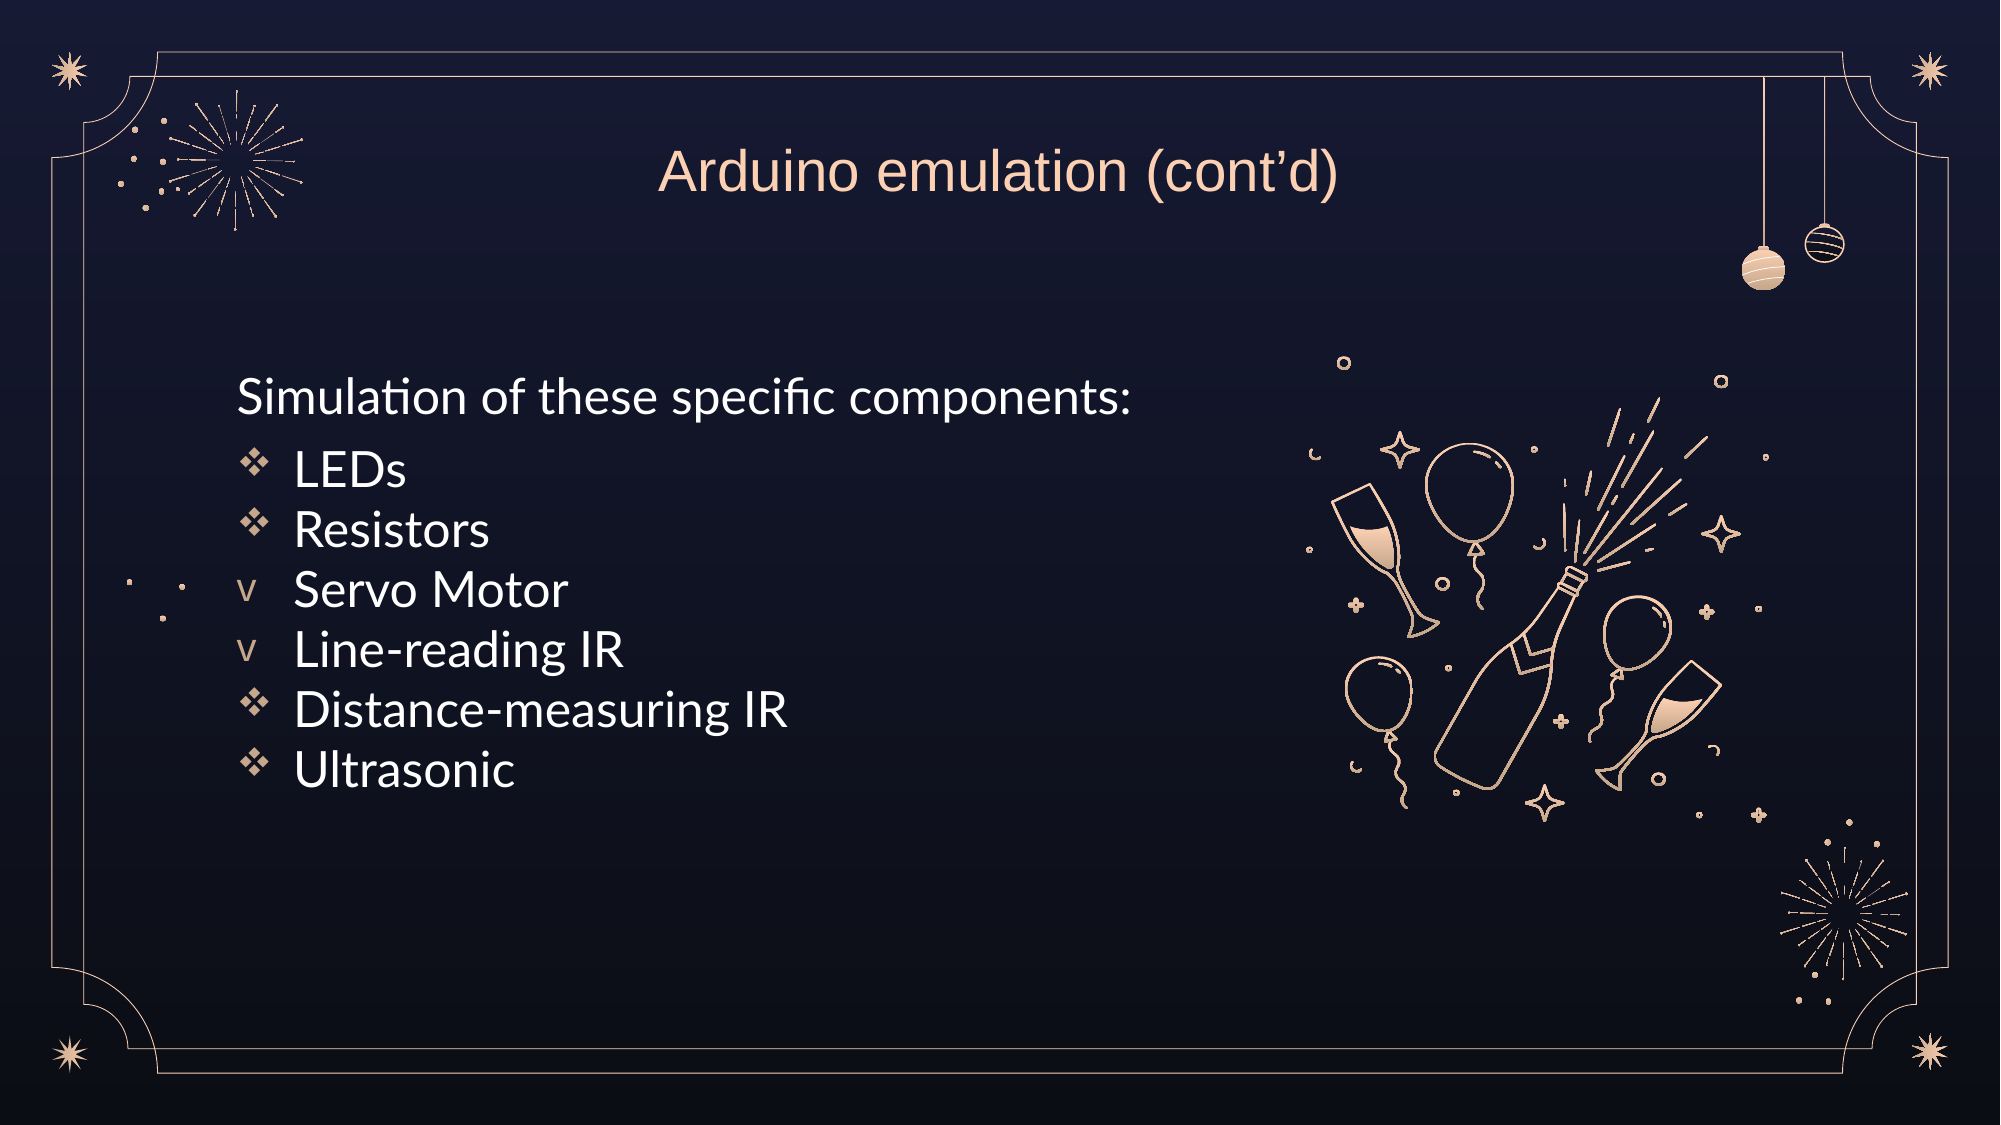

# Arduino emulation (cont’d)
Simulation of these specific components:
LEDs
Resistors
Servo Motor
Line-reading IR
Distance-measuring IR
Ultrasonic